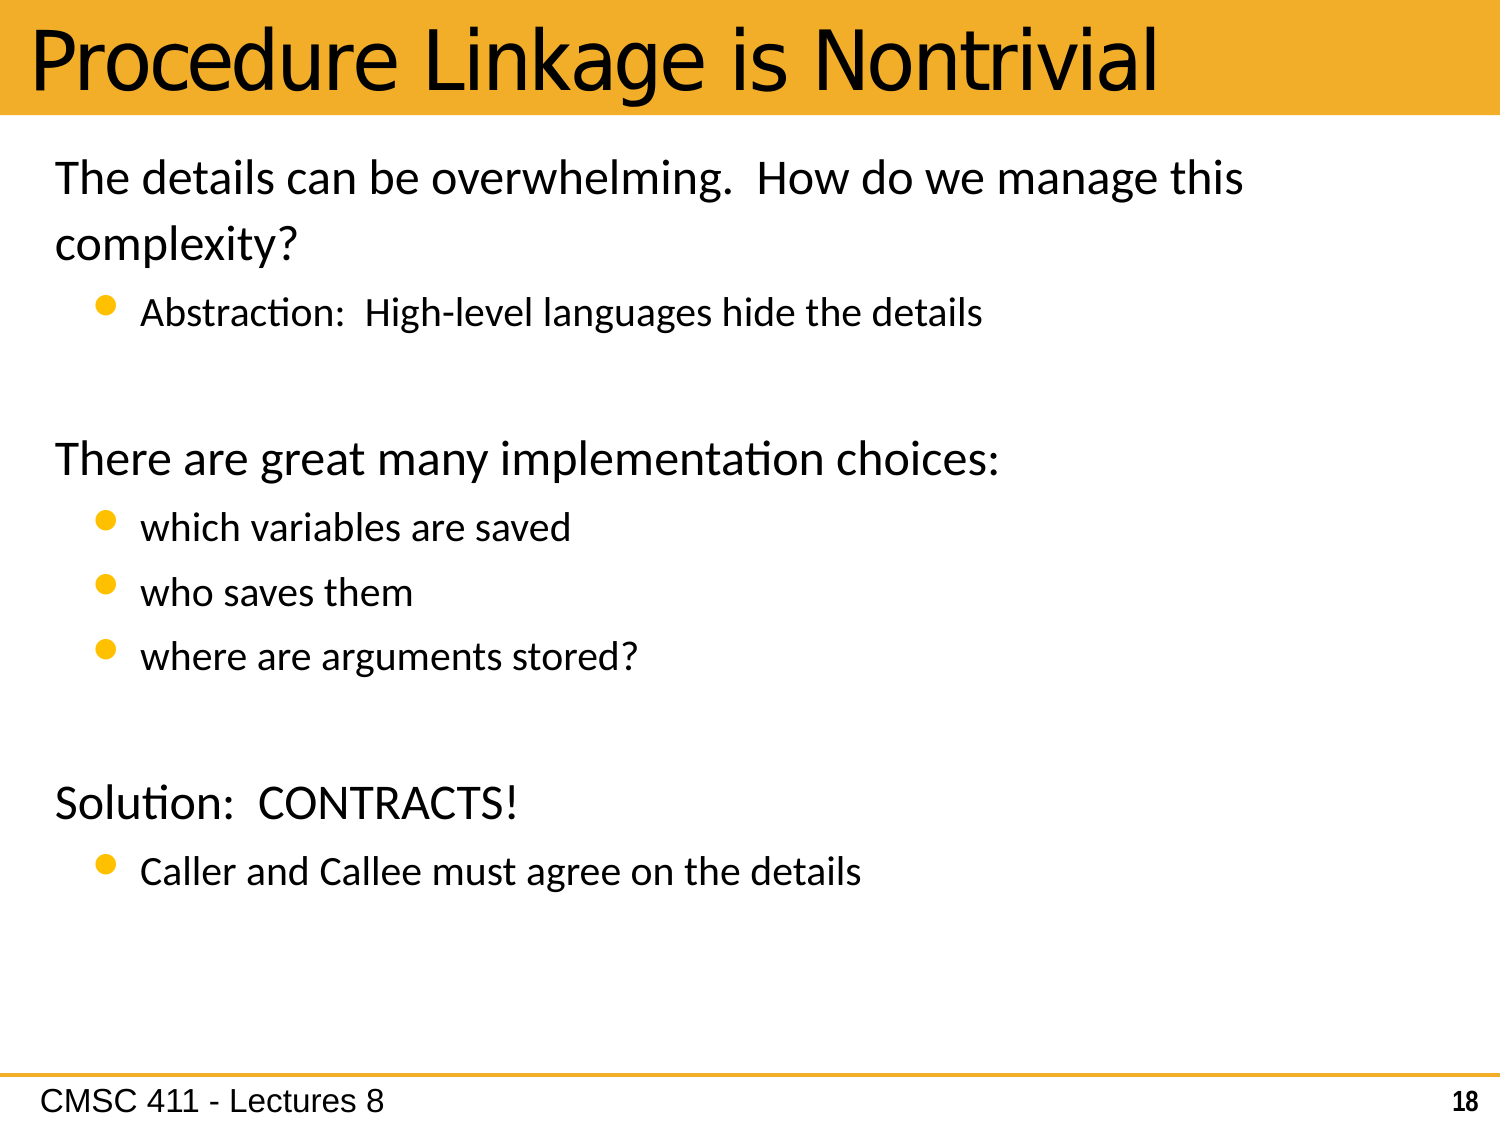

# Procedure Linkage is Nontrivial
The details can be overwhelming.  How do we manage this complexity?
Abstraction:  High-level languages hide the details

There are great many implementation choices:
which variables are saved
who saves them
where are arguments stored?

Solution:  CONTRACTS!
Caller and Callee must agree on the details
18